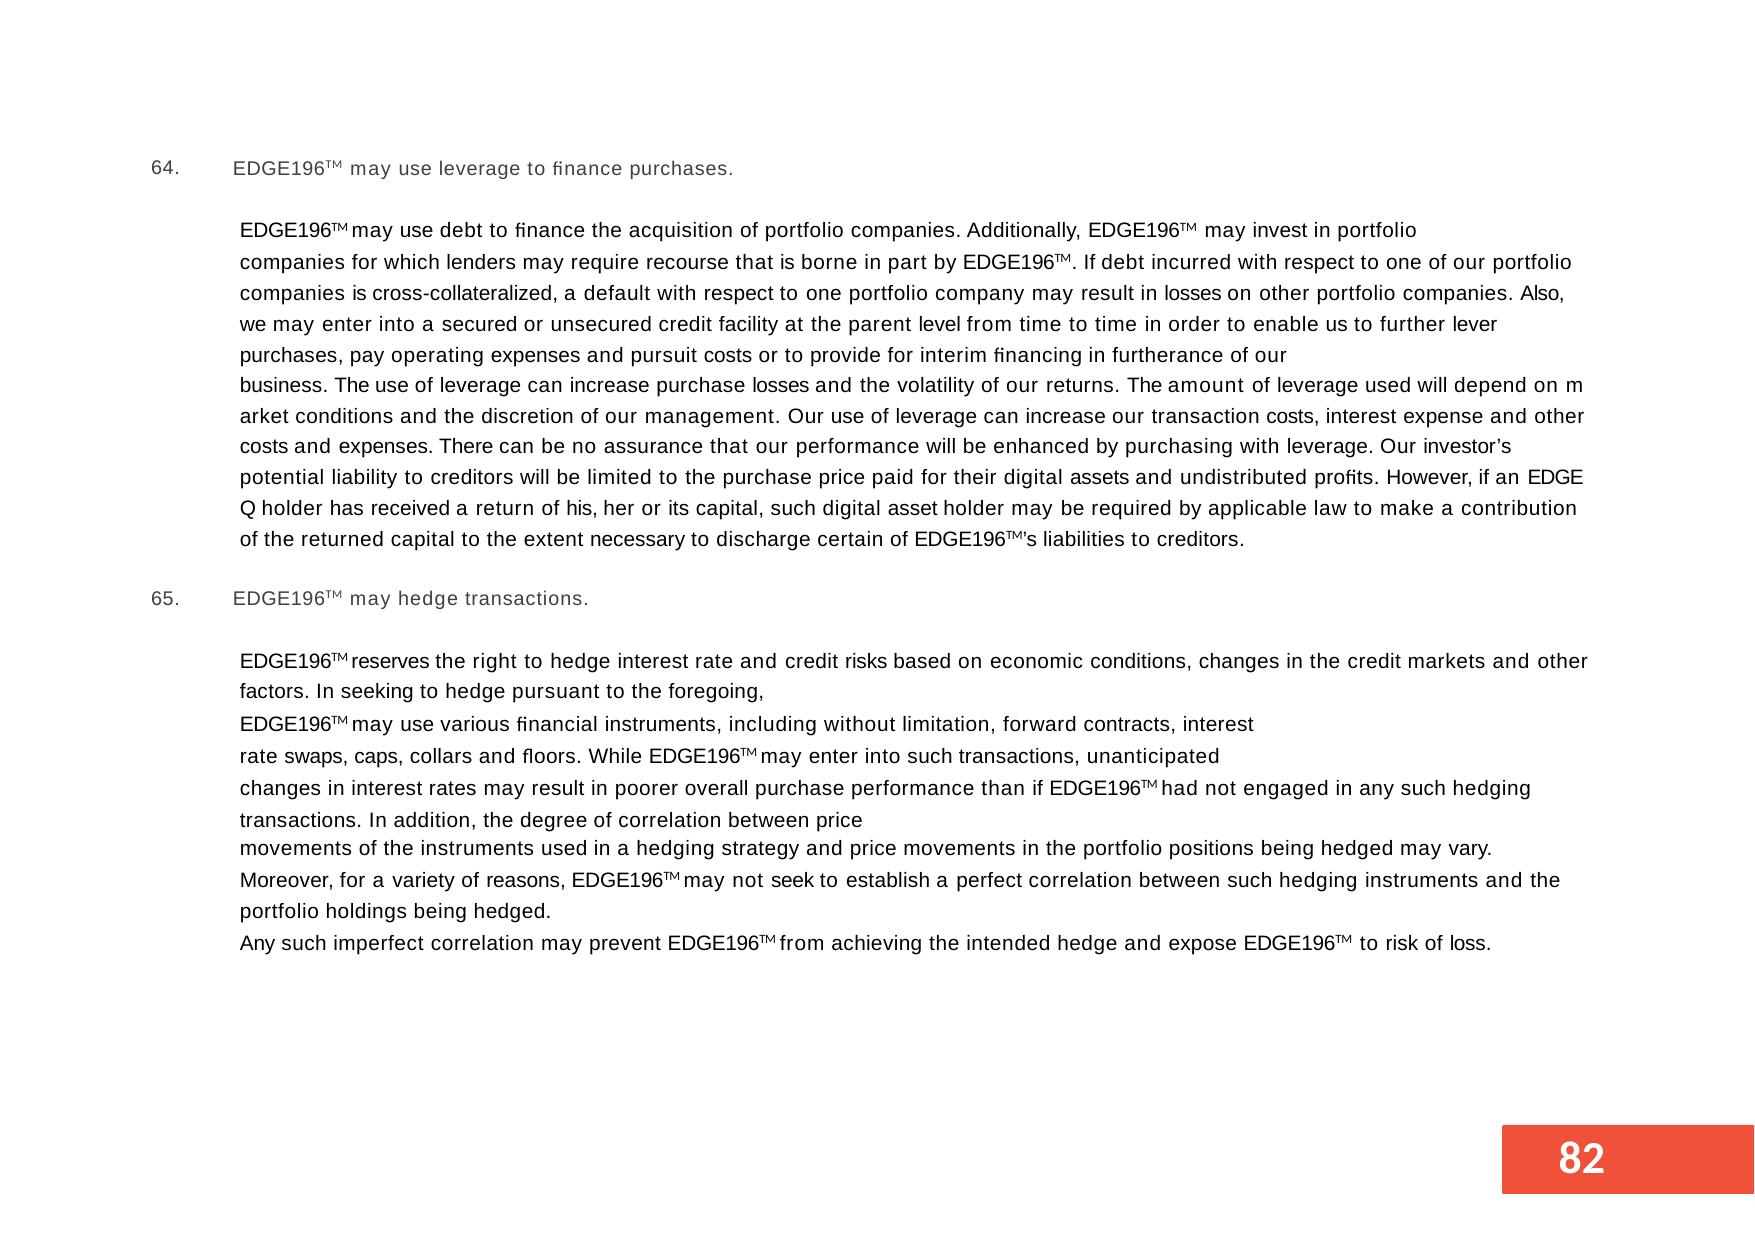

64.
EDGE196TM may use leverage to finance purchases.
EDGE196TM may use debt to finance the acquisition of portfolio companies. Additionally, EDGE196TM may invest in portfolio
companies for which lenders may require recourse that is borne in part by EDGE196TM. If debt incurred with respect to one of our portfolio
companies is cross-collateralized, a default with respect to one portfolio company may result in losses on other portfolio companies. Also,  we may enter into a secured or unsecured credit facility at the parent level from time to time in order to enable us to further lever  purchases, pay operating expenses and pursuit costs or to provide for interim financing in furtherance of our
business. The use of leverage can increase purchase losses and the volatility of our returns. The amount of leverage used will depend on m  arket conditions and the discretion of our management. Our use of leverage can increase our transaction costs, interest expense and other
costs and expenses. There can be no assurance that our performance will be enhanced by purchasing with leverage. Our investor’s  potential liability to creditors will be limited to the purchase price paid for their digital assets and undistributed profits. However, if an EDGE  Q holder has received a return of his, her or its capital, such digital asset holder may be required by applicable law to make a contribution  of the returned capital to the extent necessary to discharge certain of EDGE196TM’s liabilities to creditors.
65.
EDGE196TM may hedge transactions.
EDGE196TM reserves the right to hedge interest rate and credit risks based on economic conditions, changes in the credit markets and other  factors. In seeking to hedge pursuant to the foregoing,
EDGE196TM may use various financial instruments, including without limitation, forward contracts, interest  rate swaps, caps, collars and floors. While EDGE196TM may enter into such transactions, unanticipated
changes in interest rates may result in poorer overall purchase performance than if EDGE196TM had not engaged in any such hedging  transactions. In addition, the degree of correlation between price
movements of the instruments used in a hedging strategy and price movements in the portfolio positions being hedged may vary.
Moreover, for a variety of reasons, EDGE196TM may not seek to establish a perfect correlation between such hedging instruments and the  portfolio holdings being hedged.
Any such imperfect correlation may prevent EDGE196TM from achieving the intended hedge and expose EDGE196TM to risk of loss.
82